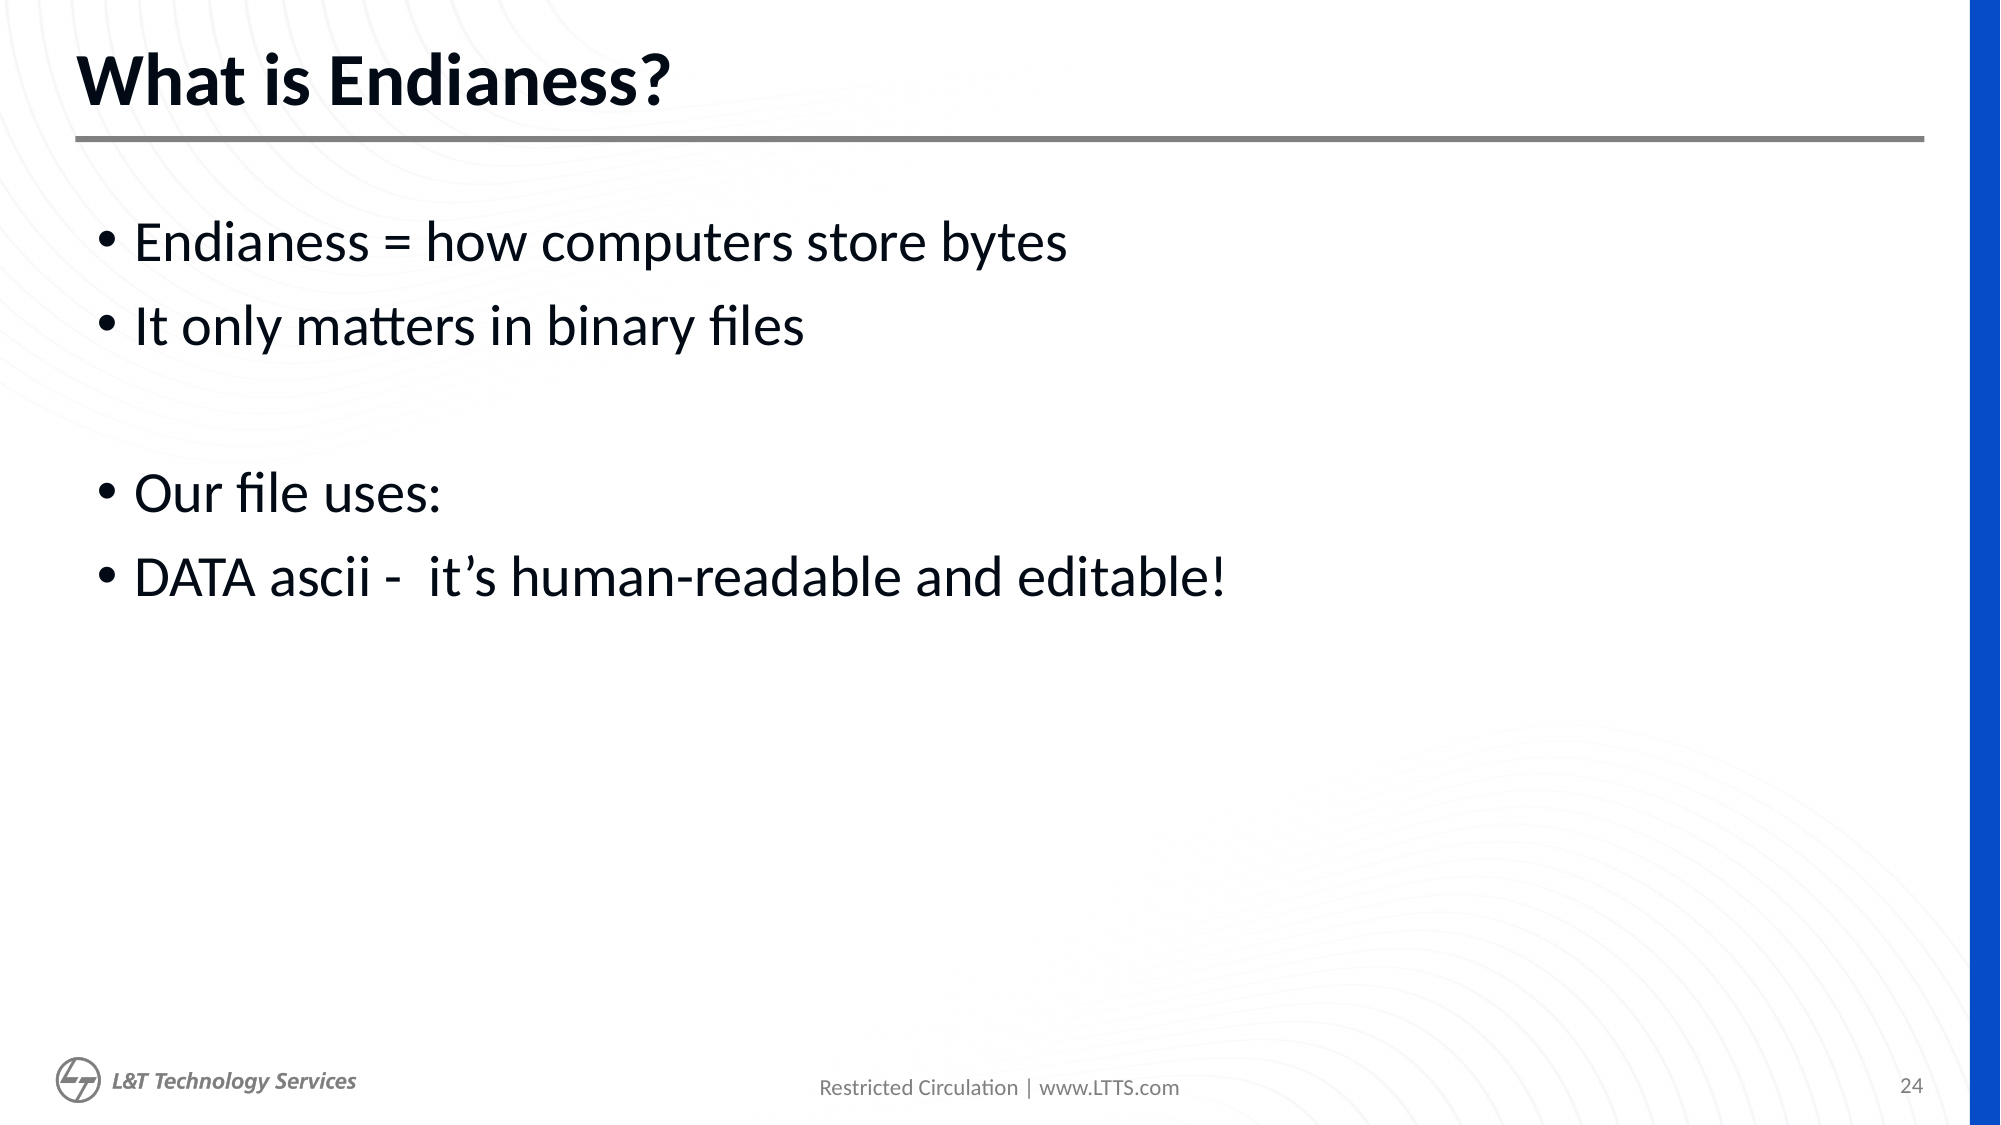

# What is Endianess?
Endianess = how computers store bytes
It only matters in binary files

Our file uses:
DATA ascii -  it’s human-readable and editable!